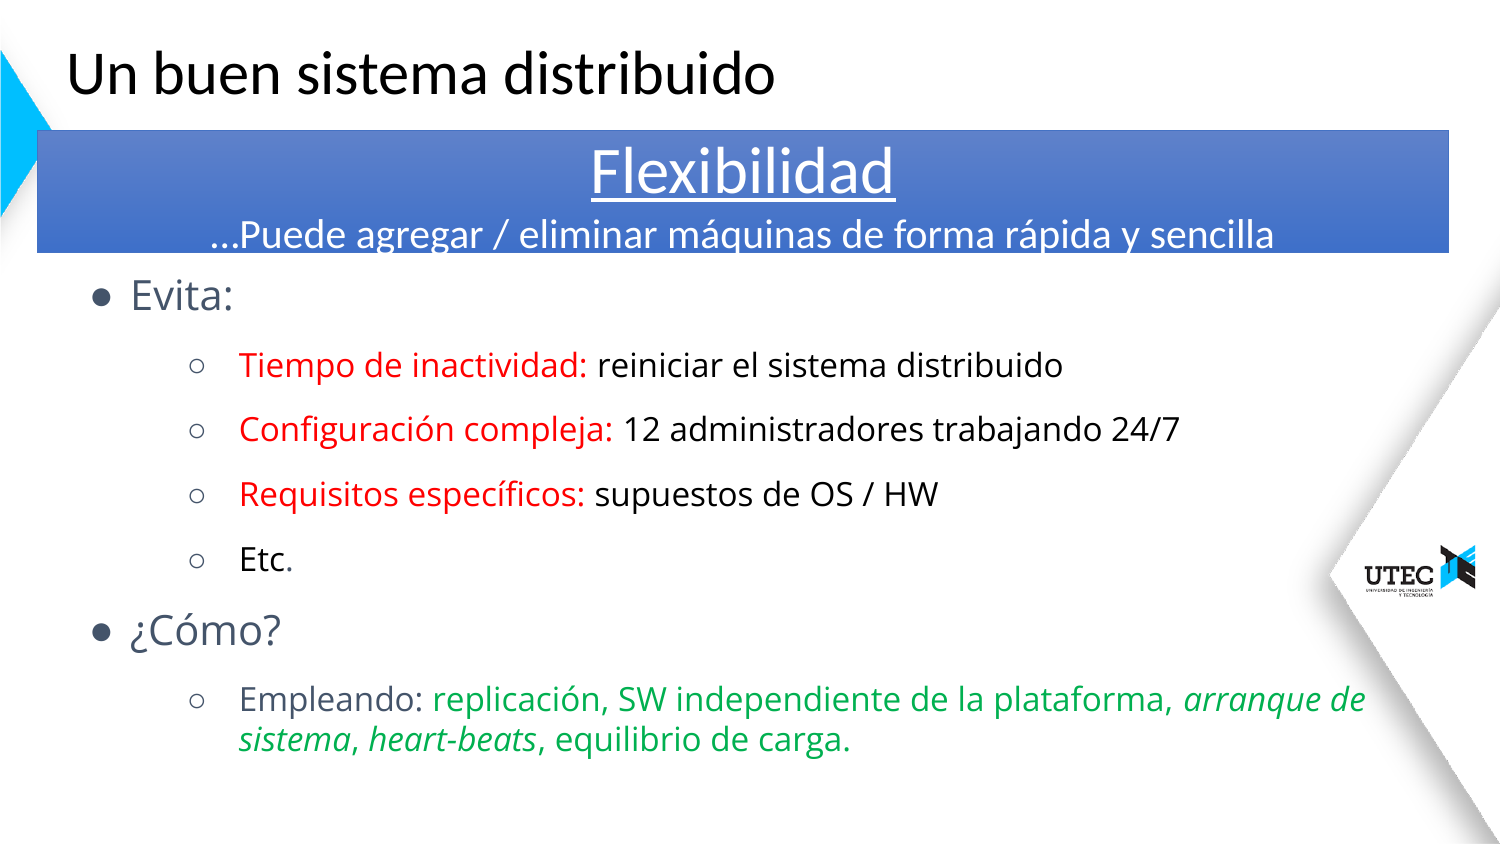

# Un buen sistema distribuido
Flexibilidad
…Puede agregar / eliminar máquinas de forma rápida y sencilla
Evita:
Tiempo de inactividad: reiniciar el sistema distribuido
Configuración compleja: 12 administradores trabajando 24/7
Requisitos específicos: supuestos de OS / HW
Etc.
¿Cómo?
Empleando: replicación, SW independiente de la plataforma, arranque de sistema, heart-beats, equilibrio de carga.